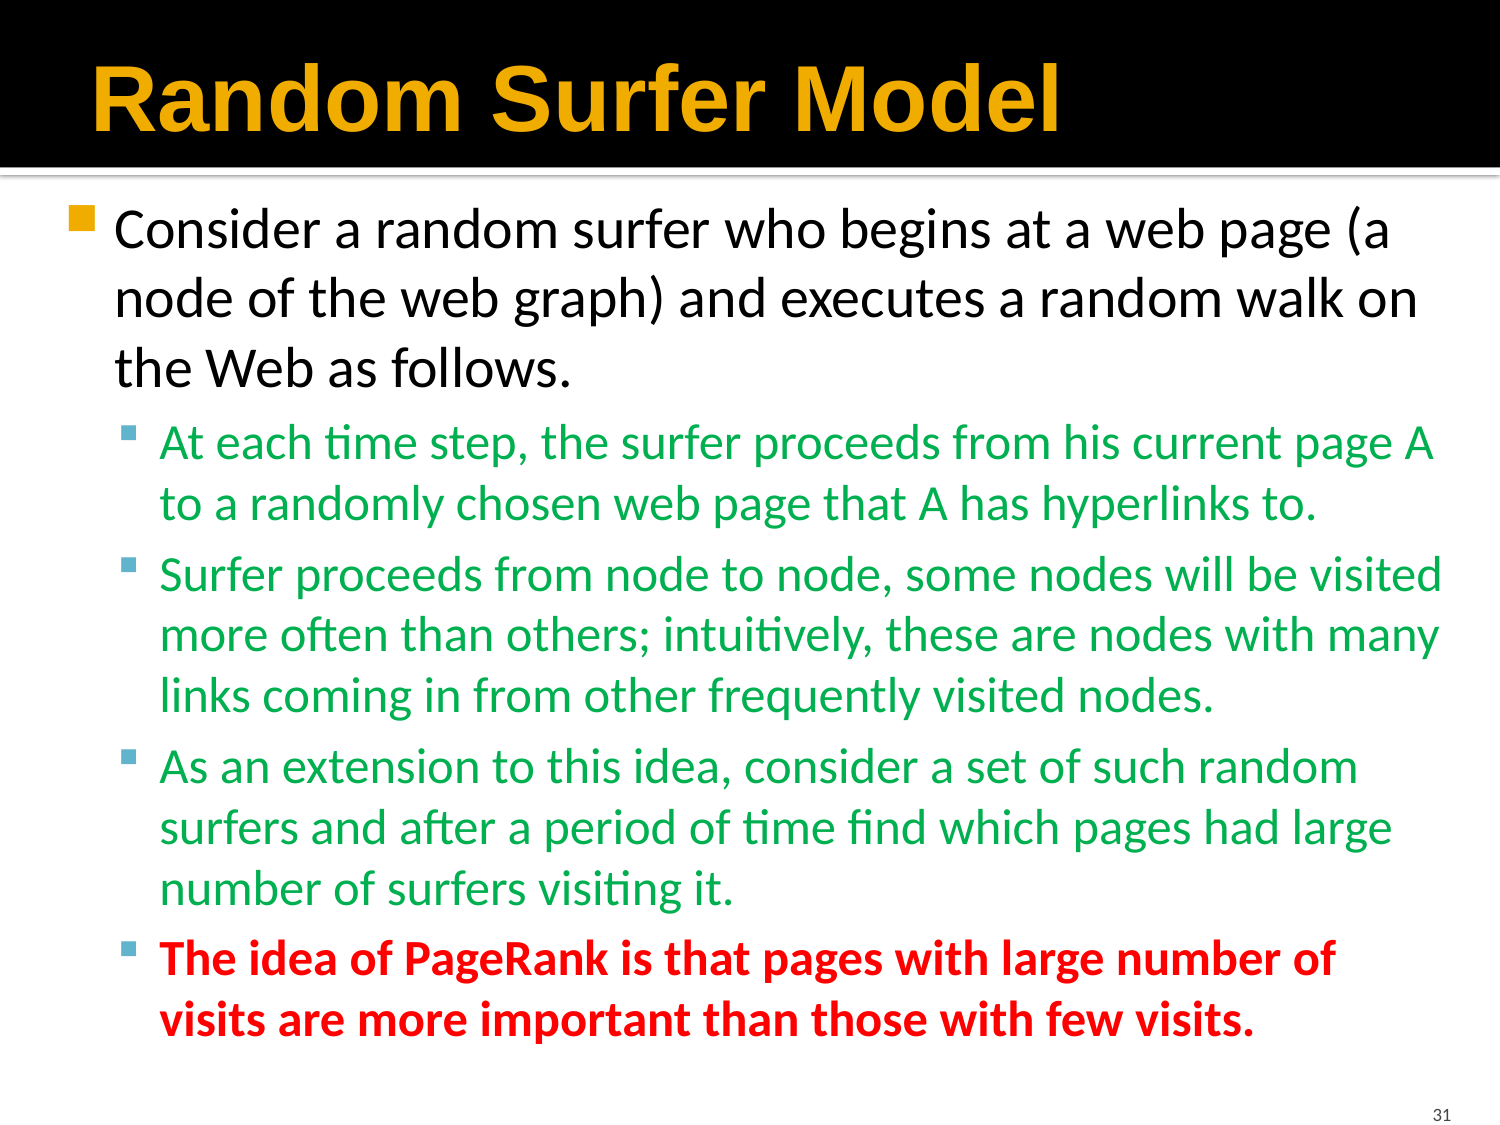

# Random Surfer Model
Consider a random surfer who begins at a web page (a node of the web graph) and executes a random walk on the Web as follows.
At each time step, the surfer proceeds from his current page A to a randomly chosen web page that A has hyperlinks to.
Surfer proceeds from node to node, some nodes will be visited more often than others; intuitively, these are nodes with many links coming in from other frequently visited nodes.
As an extension to this idea, consider a set of such random surfers and after a period of time find which pages had large number of surfers visiting it.
The idea of PageRank is that pages with large number of visits are more important than those with few visits.

31